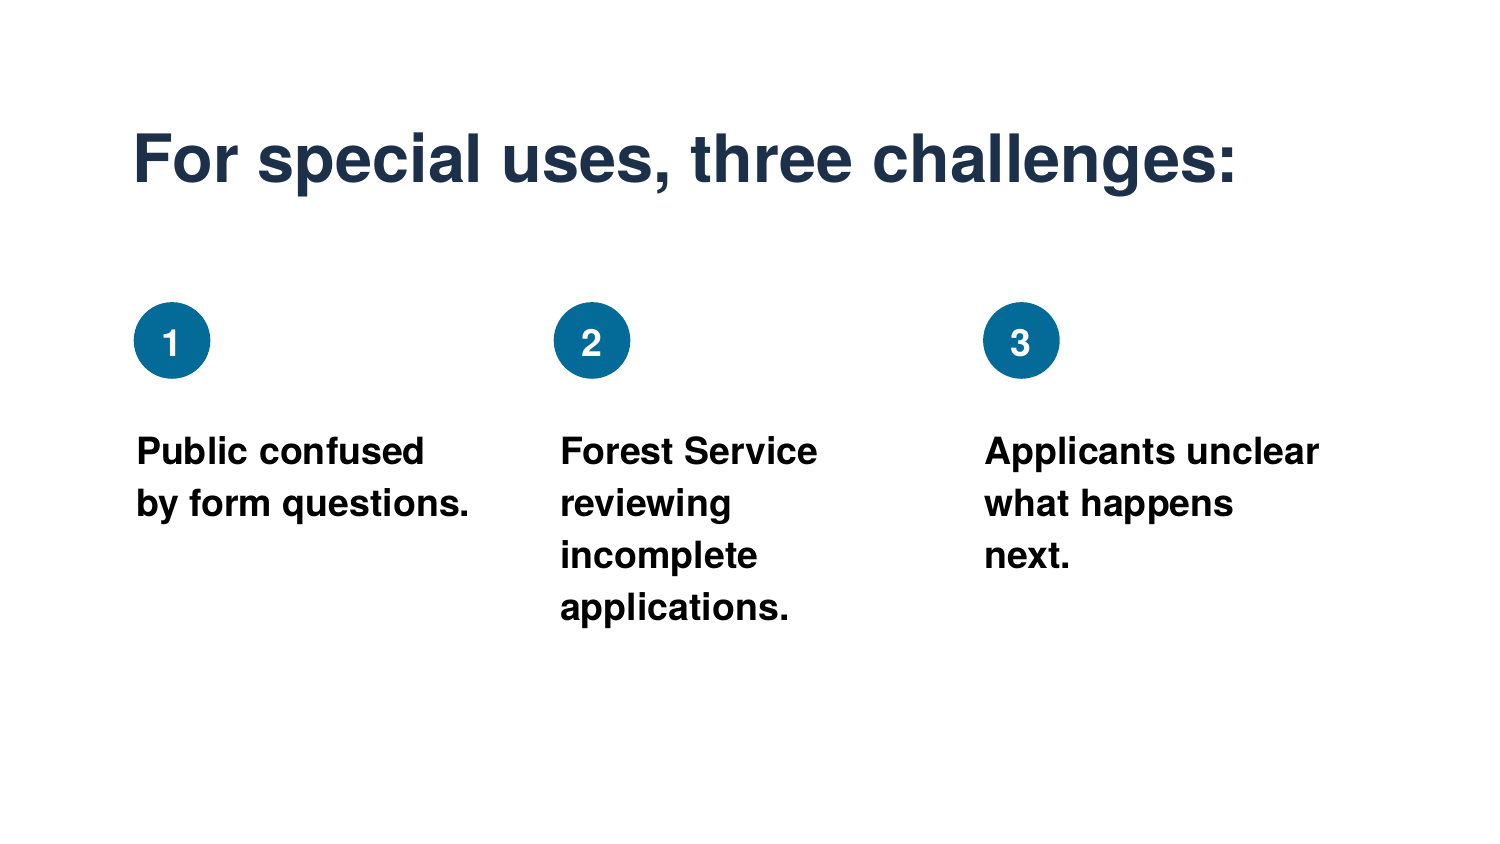

# For special uses, three challenges:
Public confused by form questions.
Forest Service reviewing incomplete applications.
Applicants unclear what happens next.